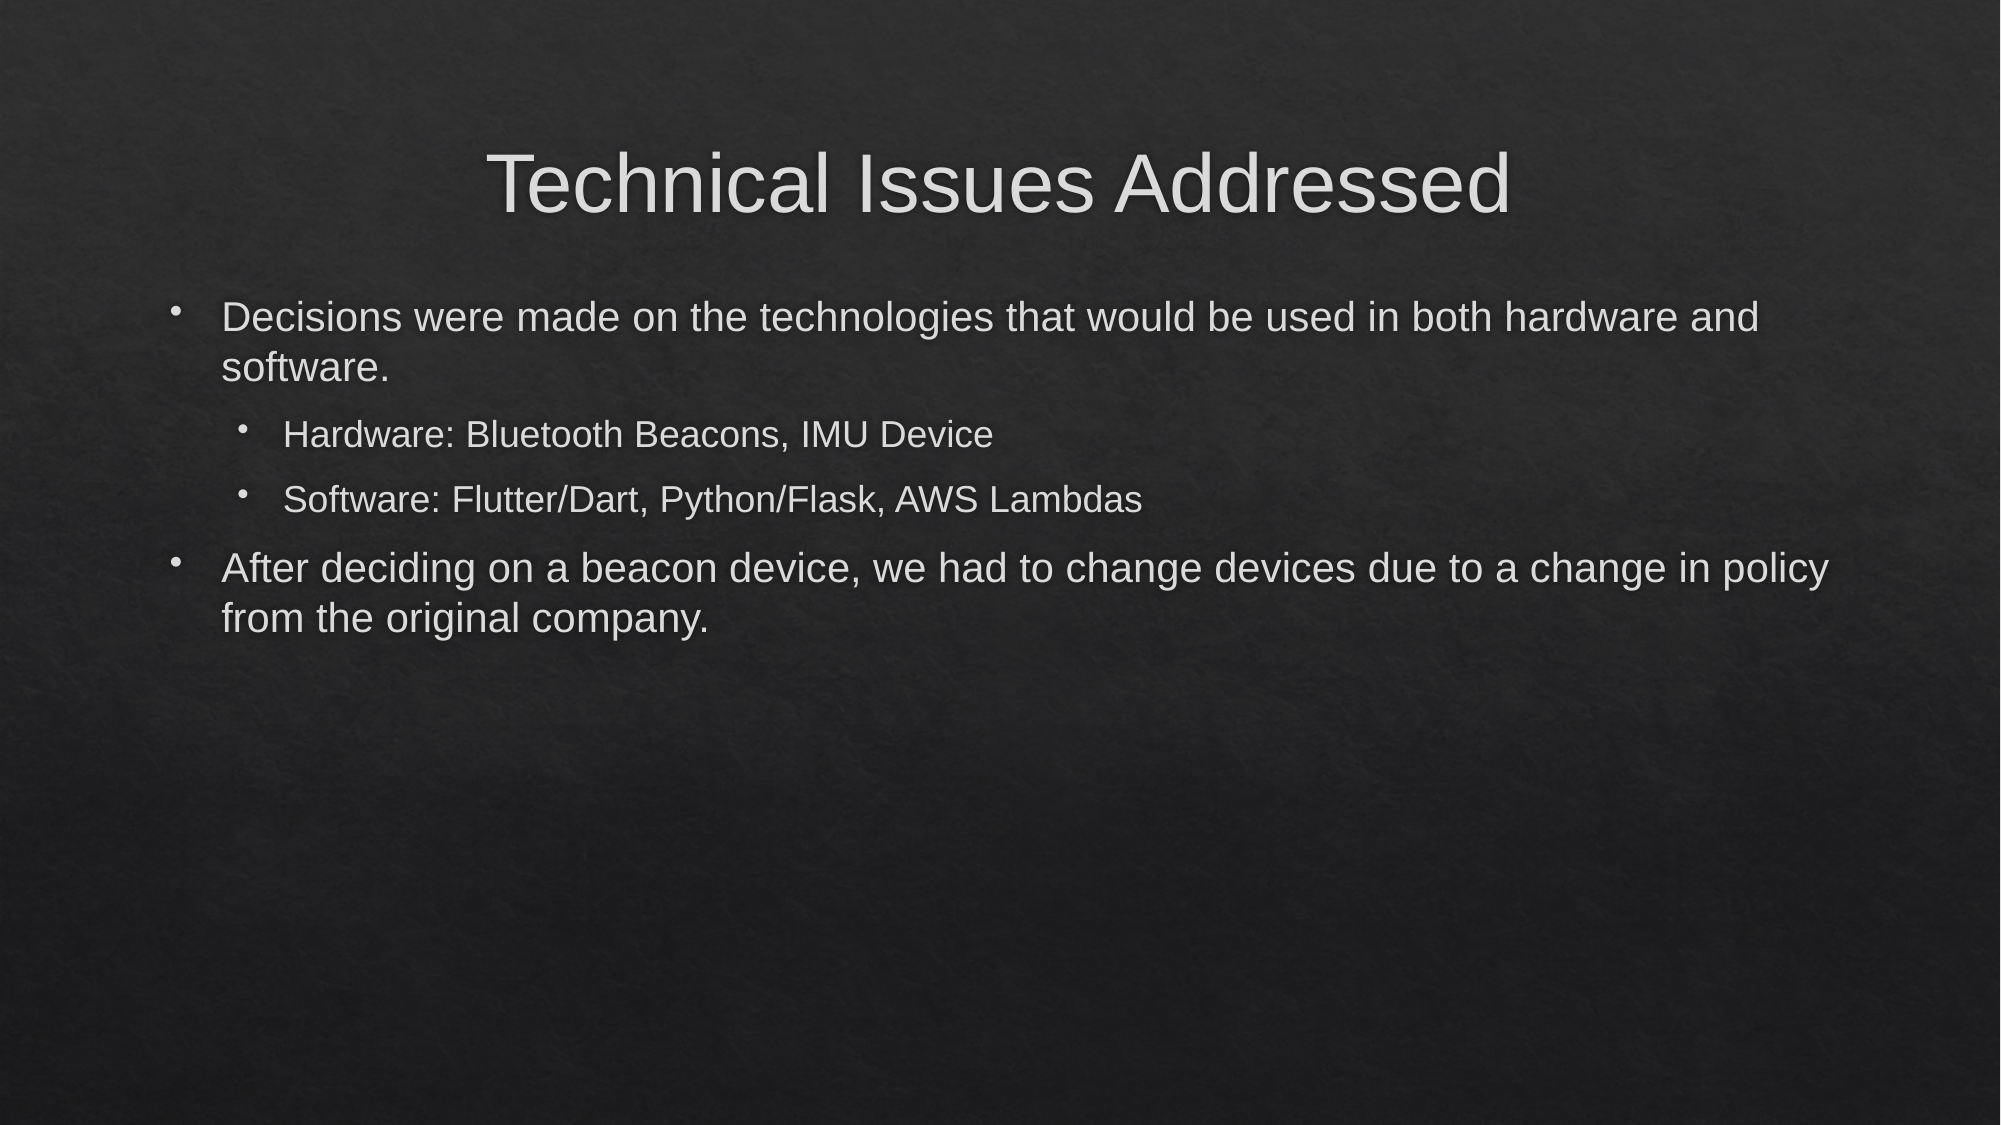

# Technical Issues Addressed
Decisions were made on the technologies that would be used in both hardware and software.
Hardware: Bluetooth Beacons, IMU Device
Software: Flutter/Dart, Python/Flask, AWS Lambdas
After deciding on a beacon device, we had to change devices due to a change in policy from the original company.